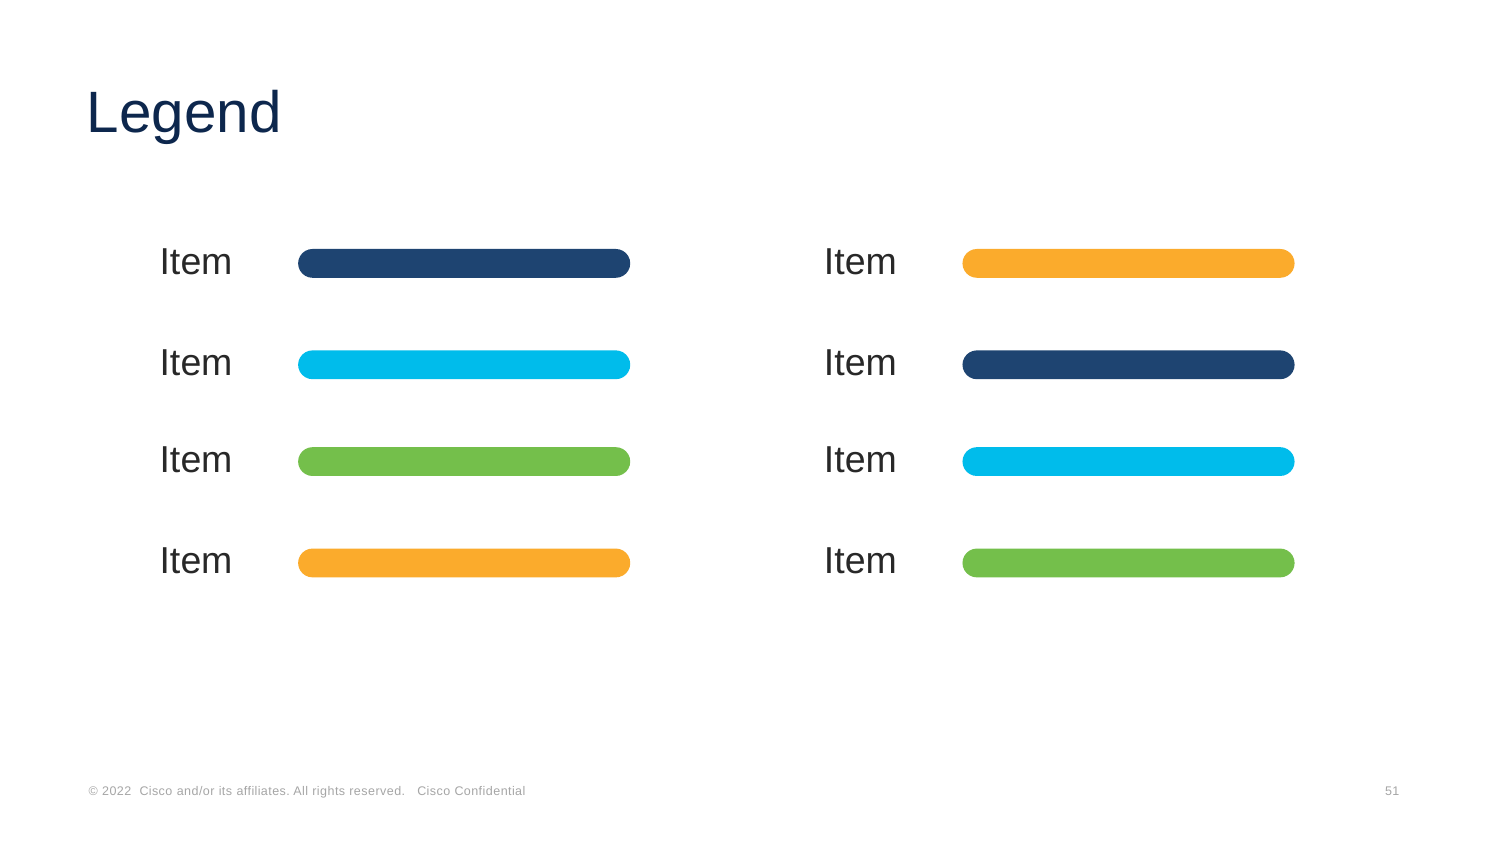

# Legend

Item
Item

Item
Item

Item
Item
Item
Item